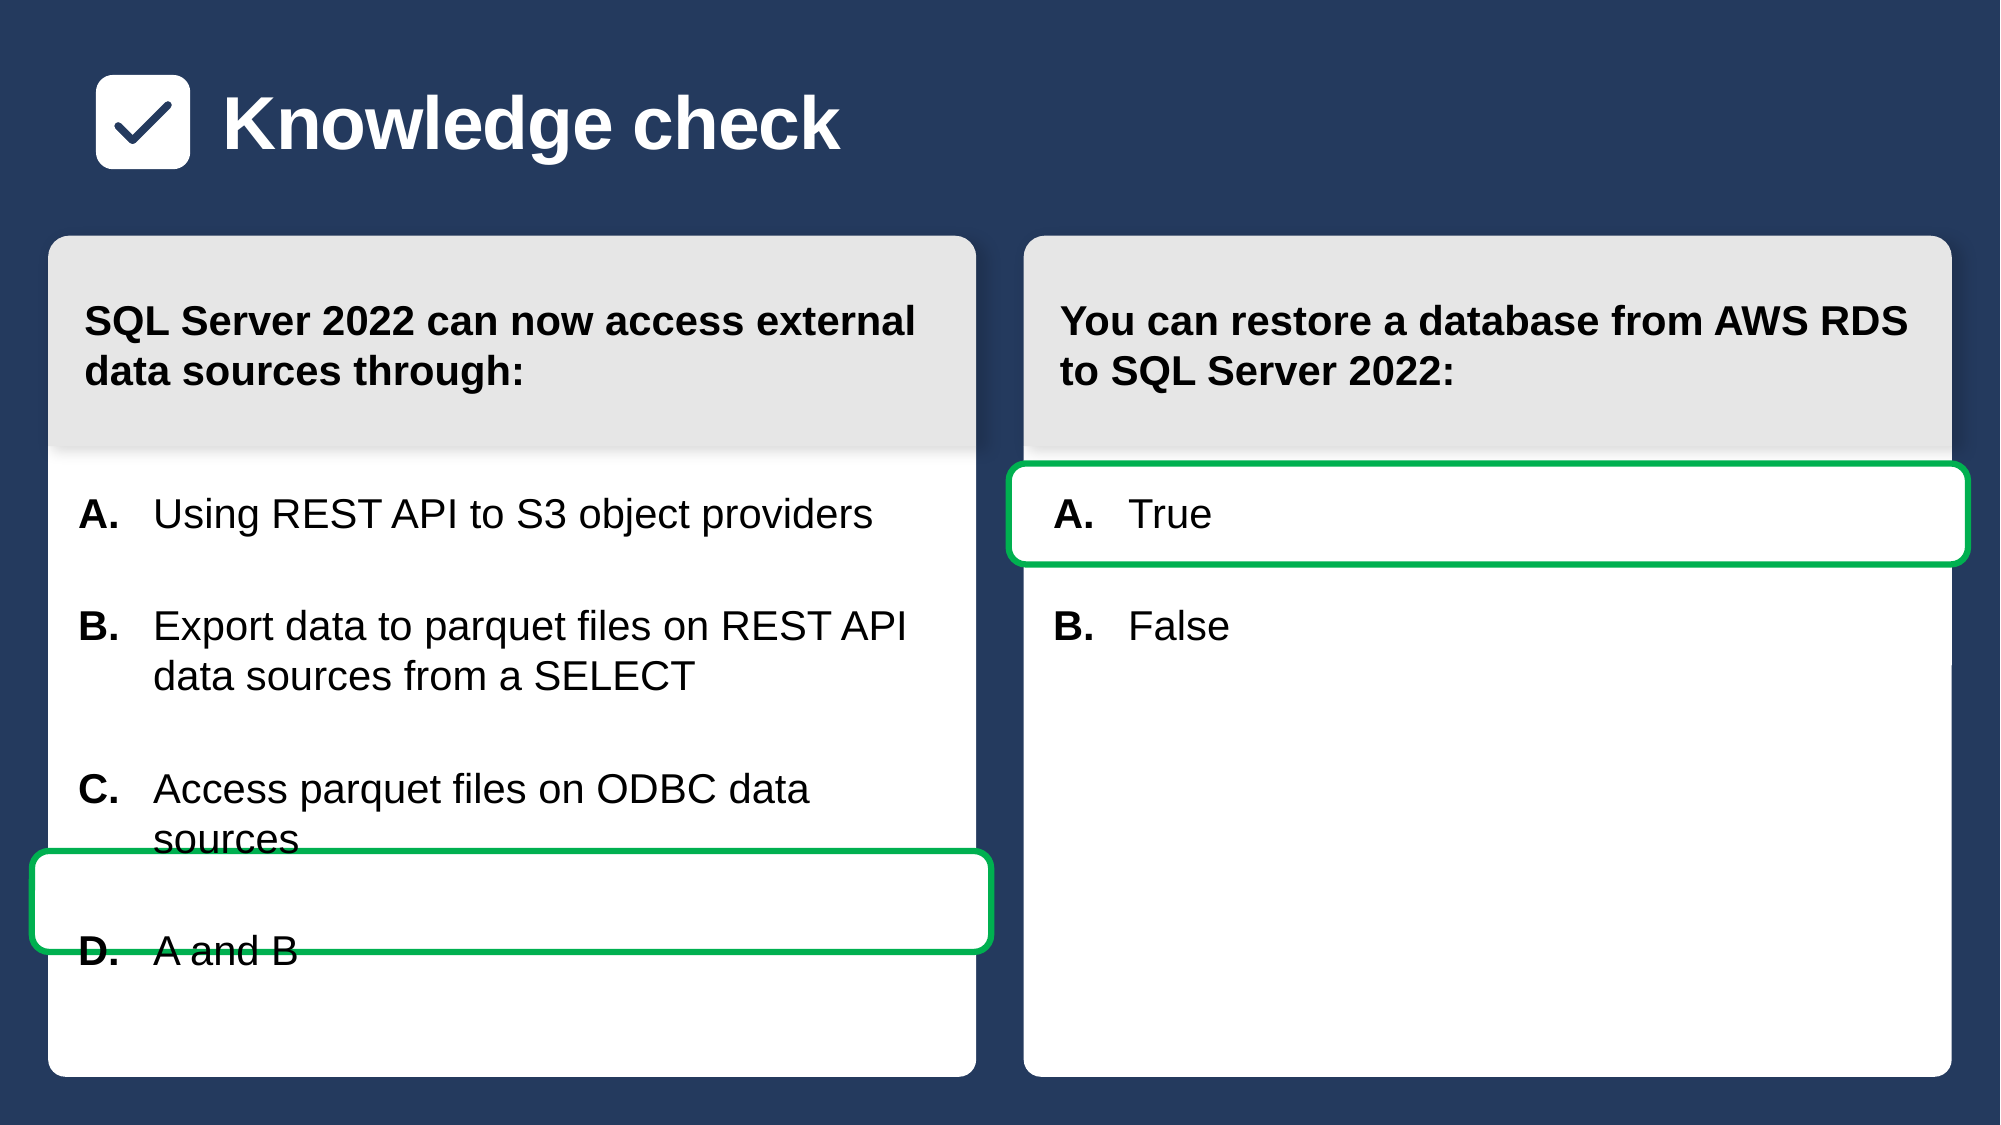

# Knowledge check
SQL Server 2022 can now access external
data sources through:
You can restore a database from AWS RDS
to SQL Server 2022:

​Using REST API to S3 object providers
​Export data to parquet files on REST API data sources from a SELECT
​Access parquet files on ODBC data sources
​A and B
​True
​False